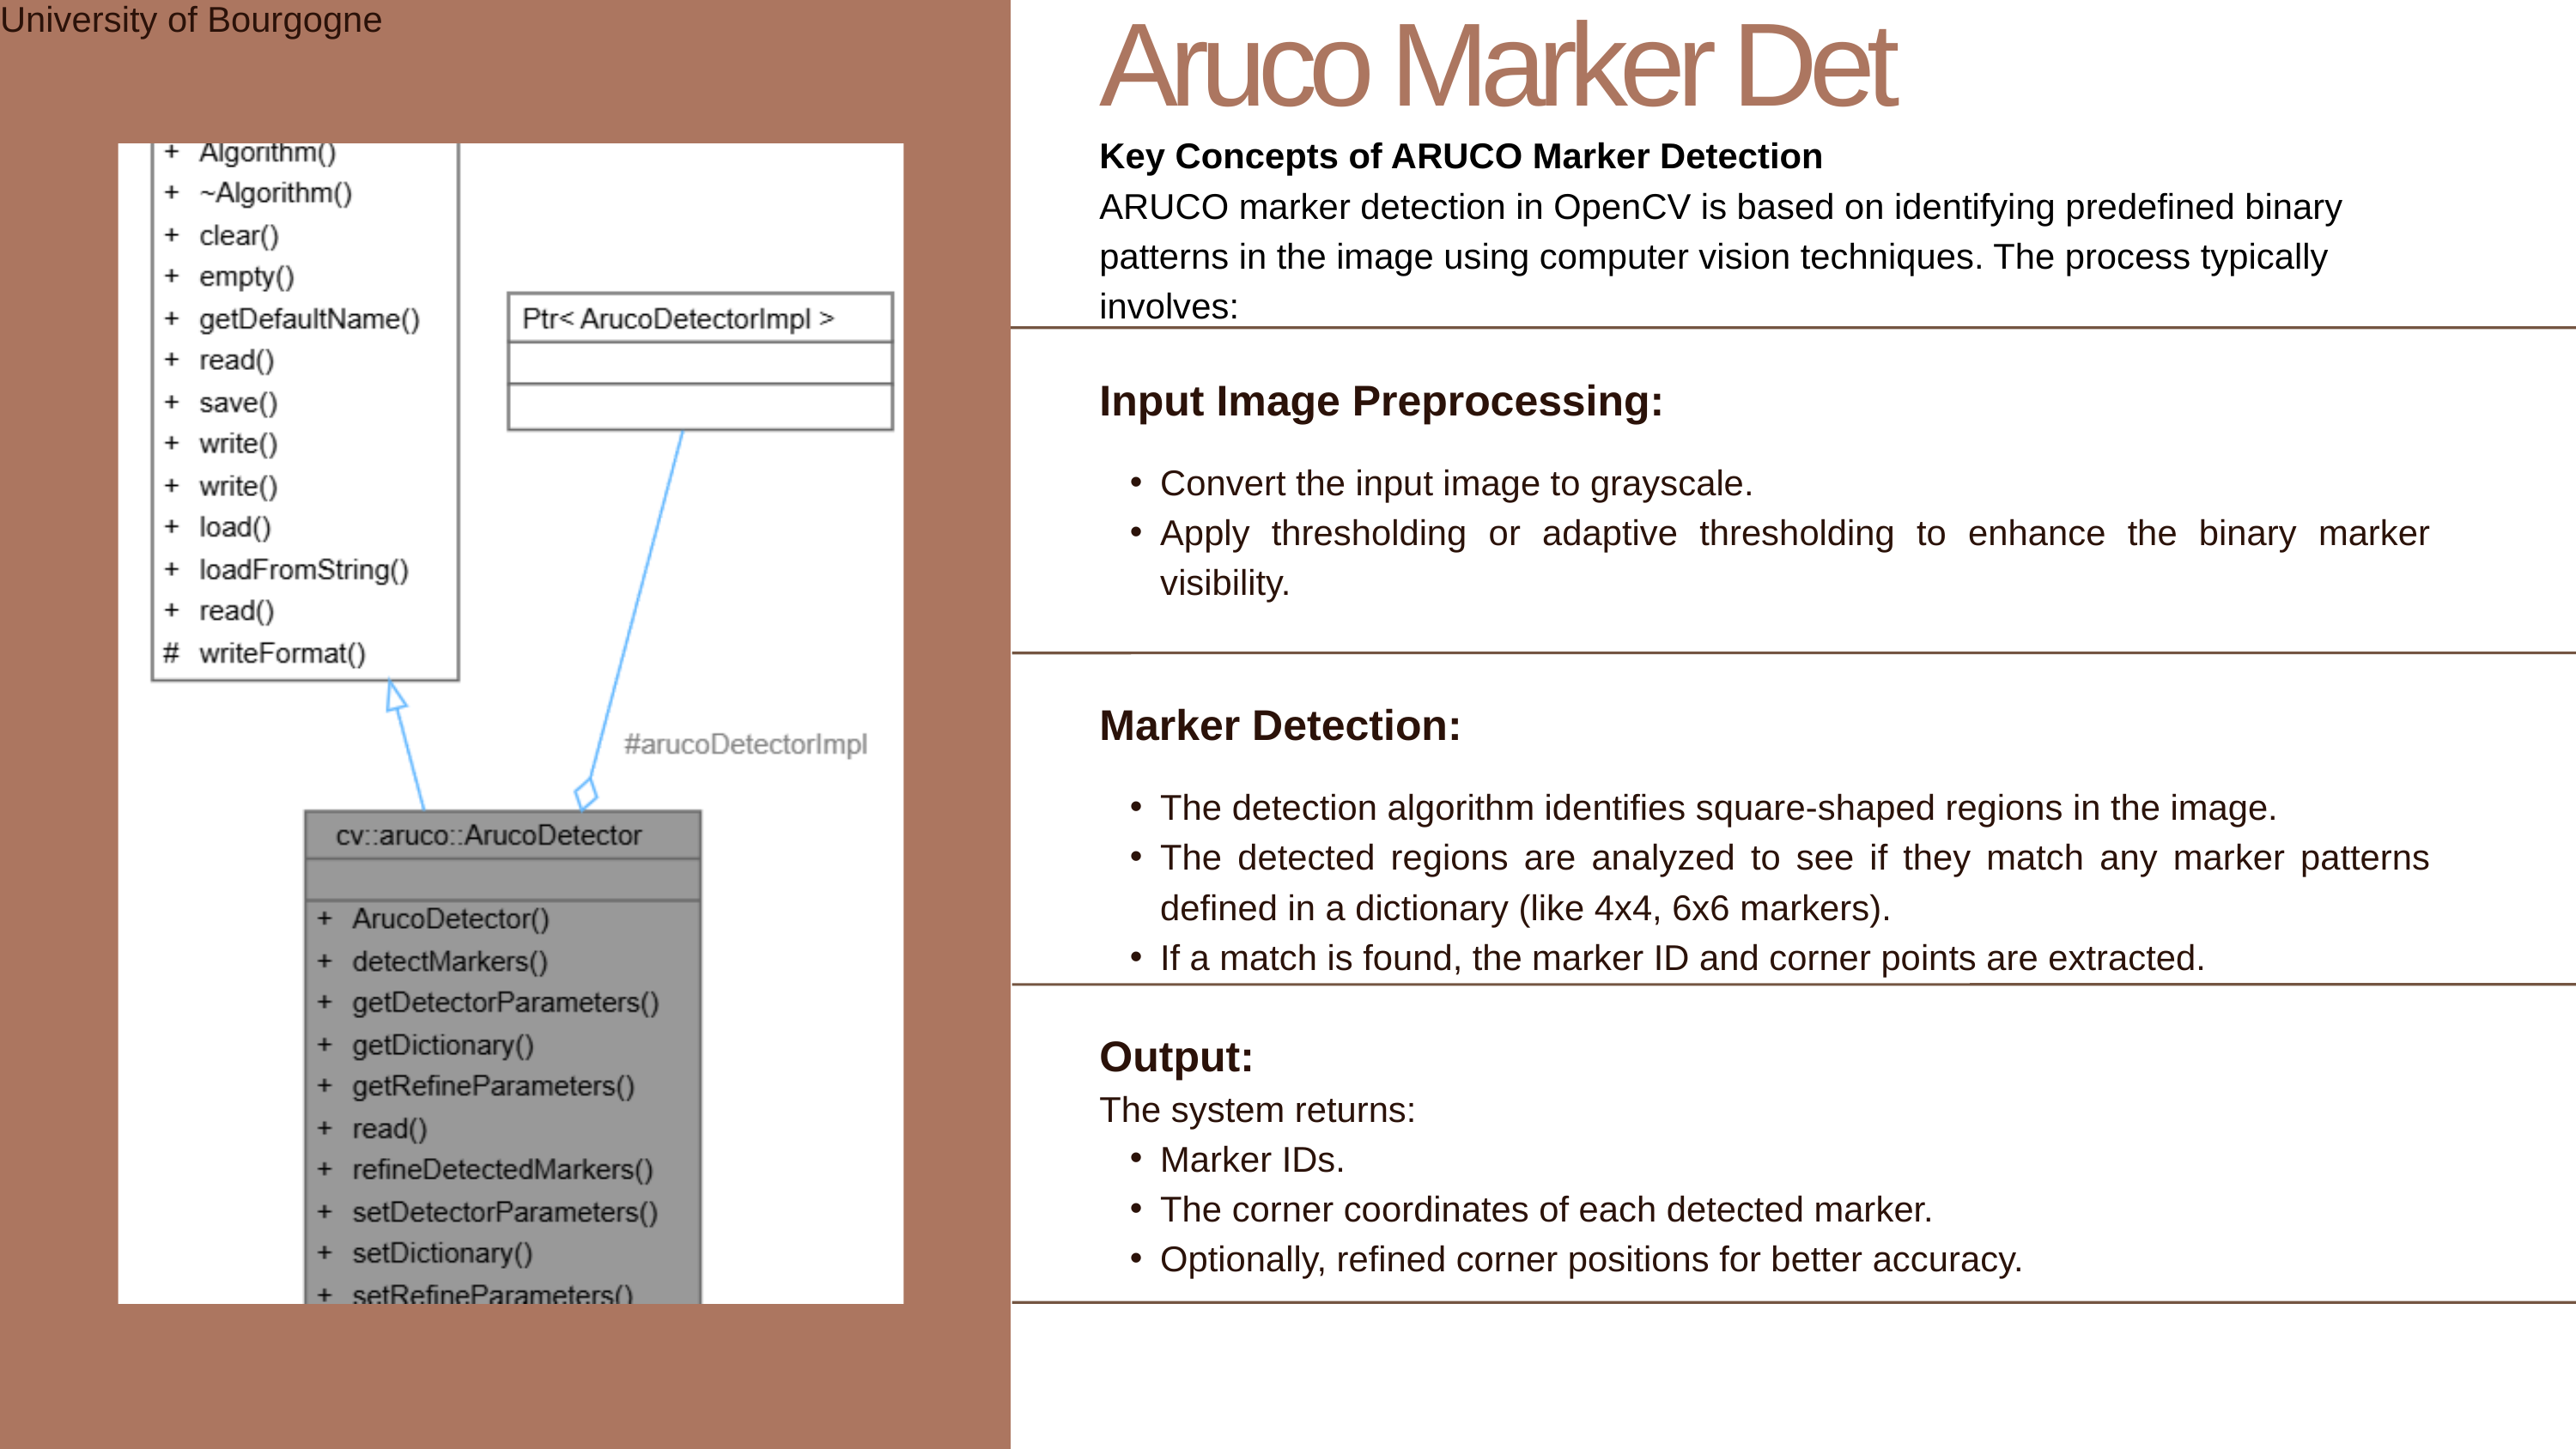

University of Bourgogne
Aruco Marker Det
Key Concepts of ARUCO Marker Detection
ARUCO marker detection in OpenCV is based on identifying predefined binary patterns in the image using computer vision techniques. The process typically involves:

Input Image Preprocessing:
Convert the input image to grayscale.
Apply thresholding or adaptive thresholding to enhance the binary marker visibility.

Marker Detection:
The detection algorithm identifies square-shaped regions in the image.
The detected regions are analyzed to see if they match any marker patterns defined in a dictionary (like 4x4, 6x6 markers).
If a match is found, the marker ID and corner points are extracted.

Output:
The system returns:
Marker IDs.
The corner coordinates of each detected marker.
Optionally, refined corner positions for better accuracy.